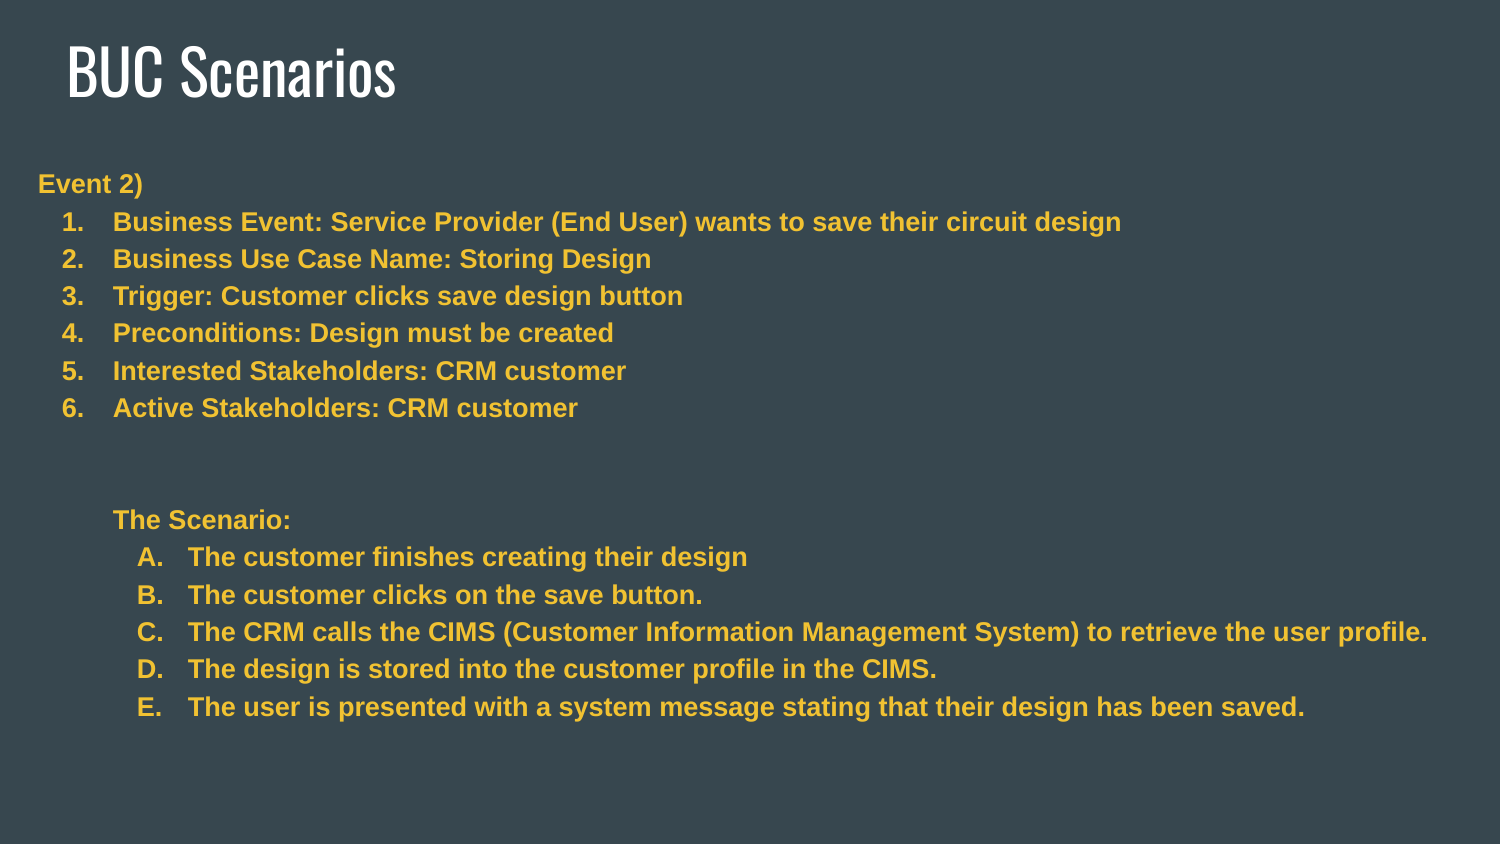

# BUC Scenarios

Event 2)
Business Event: Service Provider (End User) wants to save their circuit design
Business Use Case Name: Storing Design
Trigger: Customer clicks save design button
Preconditions: Design must be created
Interested Stakeholders: CRM customer
Active Stakeholders: CRM customer

The Scenario:
The customer finishes creating their design
The customer clicks on the save button.
The CRM calls the CIMS (Customer Information Management System) to retrieve the user profile.
The design is stored into the customer profile in the CIMS.
The user is presented with a system message stating that their design has been saved.